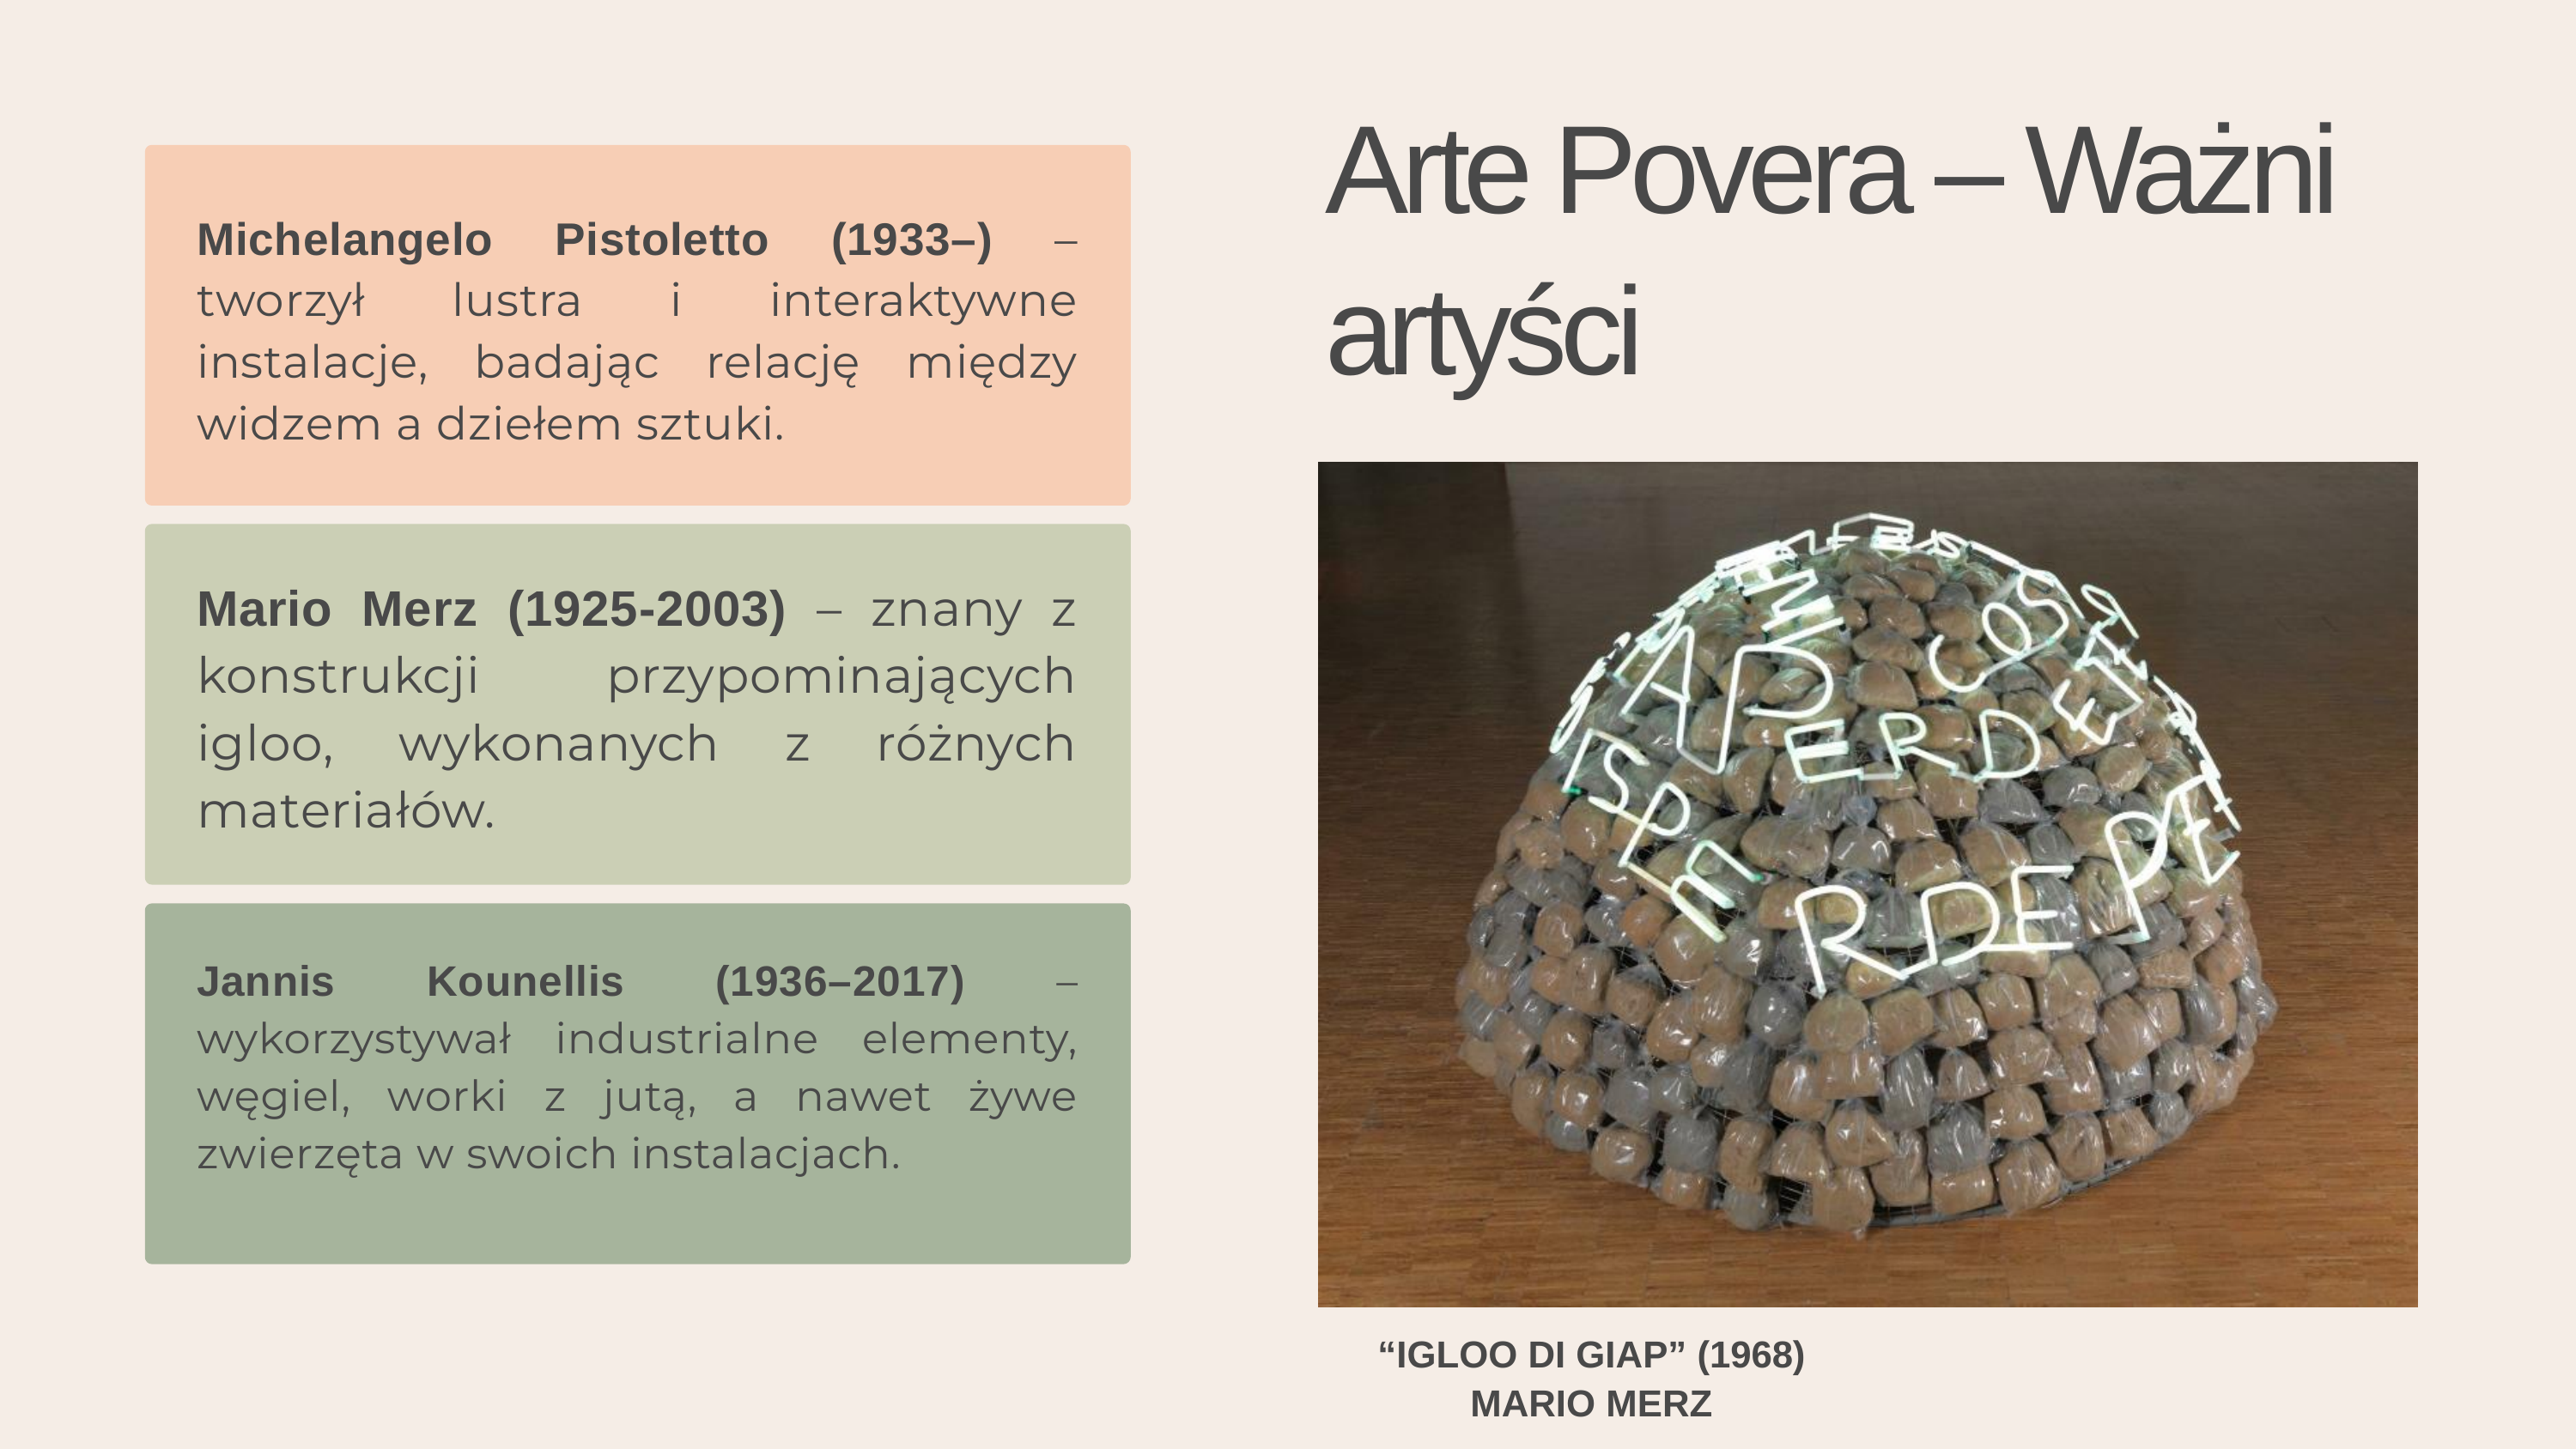

Arte Povera – Ważni artyści

Michelangelo Pistoletto (1933–) – tworzył lustra i interaktywne instalacje, badając relację między widzem a dziełem sztuki.

Mario Merz (1925-2003) – znany z konstrukcji przypominających igloo, wykonanych z różnych materiałów.

Jannis Kounellis (1936–2017) – wykorzystywał industrialne elementy, węgiel, worki z jutą, a nawet żywe zwierzęta w swoich instalacjach.
“IGLOO DI GIAP” (1968)
MARIO MERZ